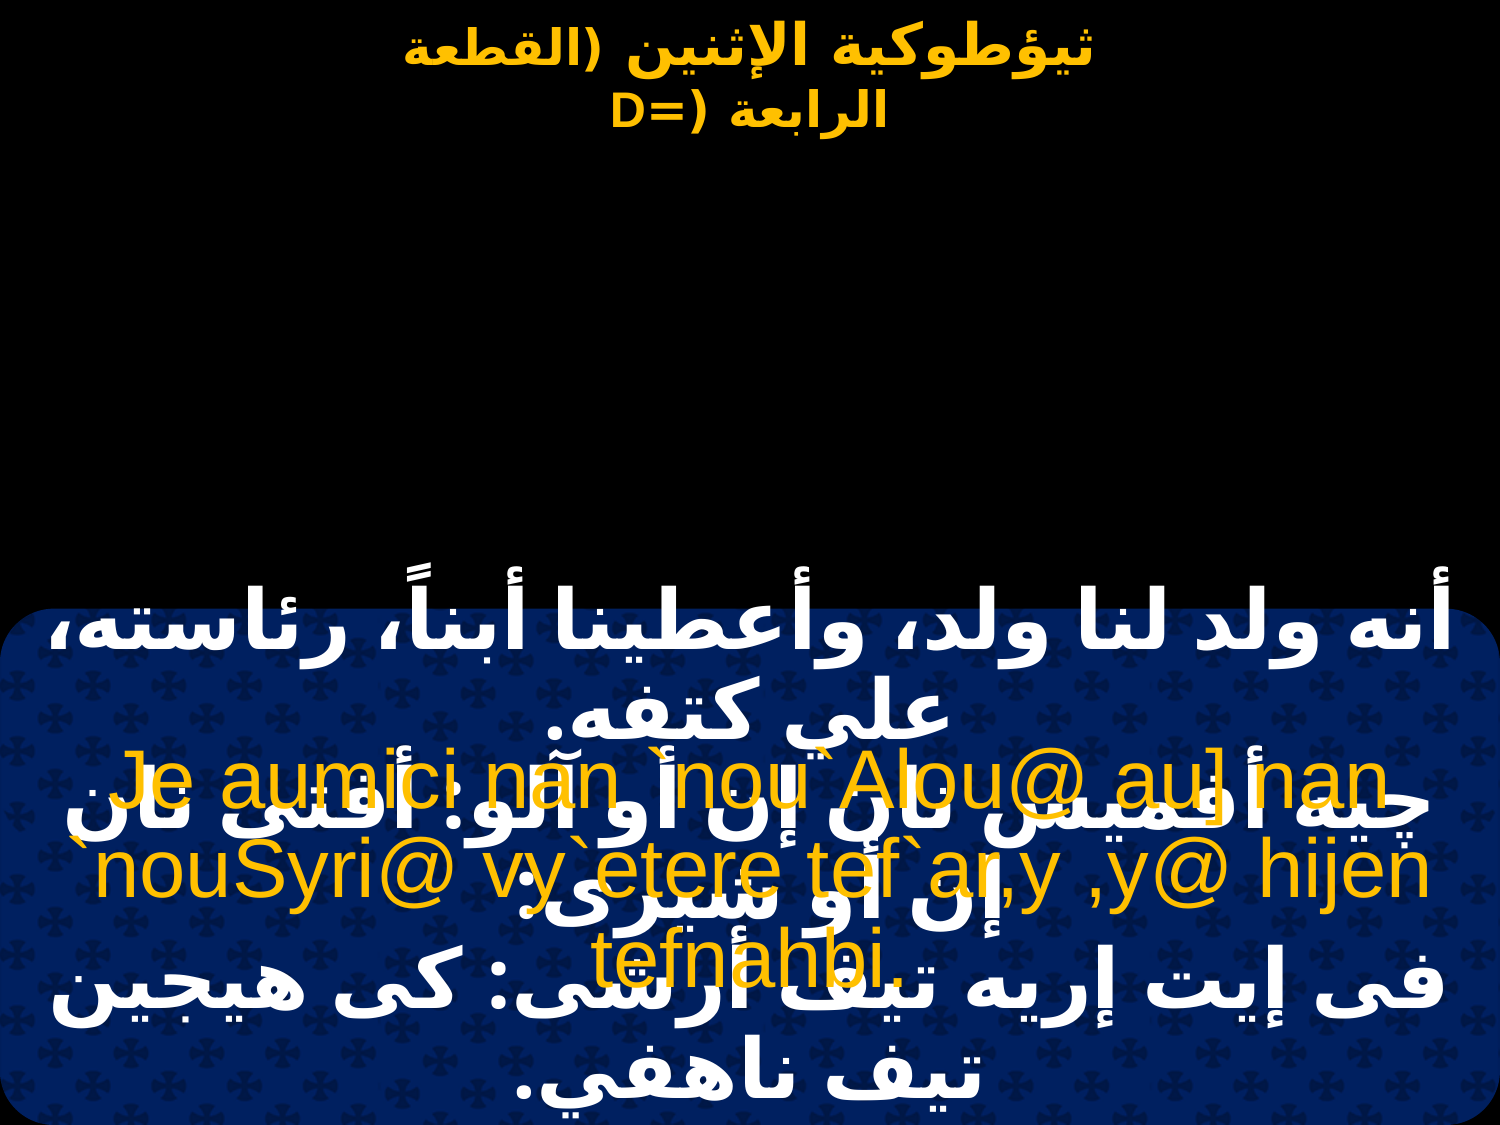

أنه ولد لنا ولد، وأعطينا أبناً، رئاسته، علي كتفه.
Je aumici nan `nou`Alou@ au] nan `nouSyri@ vy`etere tef`ar,y ,y@ hijen tefnahbi.
چيه أفميس نان إن أو آلو: أفتى نان إن أو شيرى:
فى إيت إريه تيف أرشى: كى هيجين تيف ناهفي.